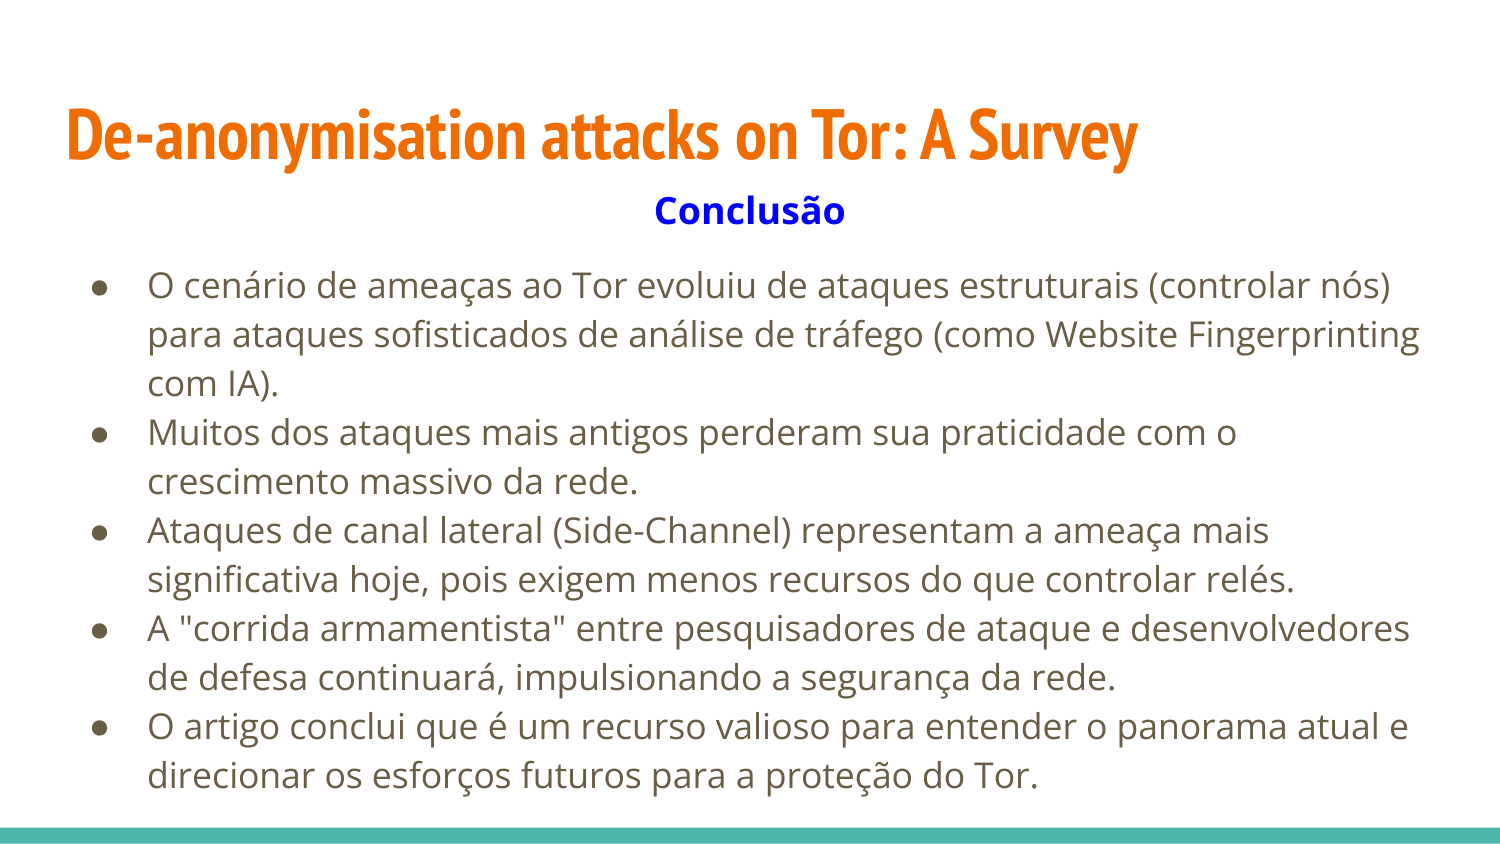

# De-anonymisation attacks on Tor: A Survey
Conclusão
O cenário de ameaças ao Tor evoluiu de ataques estruturais (controlar nós) para ataques sofisticados de análise de tráfego (como Website Fingerprinting com IA).
Muitos dos ataques mais antigos perderam sua praticidade com o crescimento massivo da rede.
Ataques de canal lateral (Side-Channel) representam a ameaça mais significativa hoje, pois exigem menos recursos do que controlar relés.
A "corrida armamentista" entre pesquisadores de ataque e desenvolvedores de defesa continuará, impulsionando a segurança da rede.
O artigo conclui que é um recurso valioso para entender o panorama atual e direcionar os esforços futuros para a proteção do Tor.